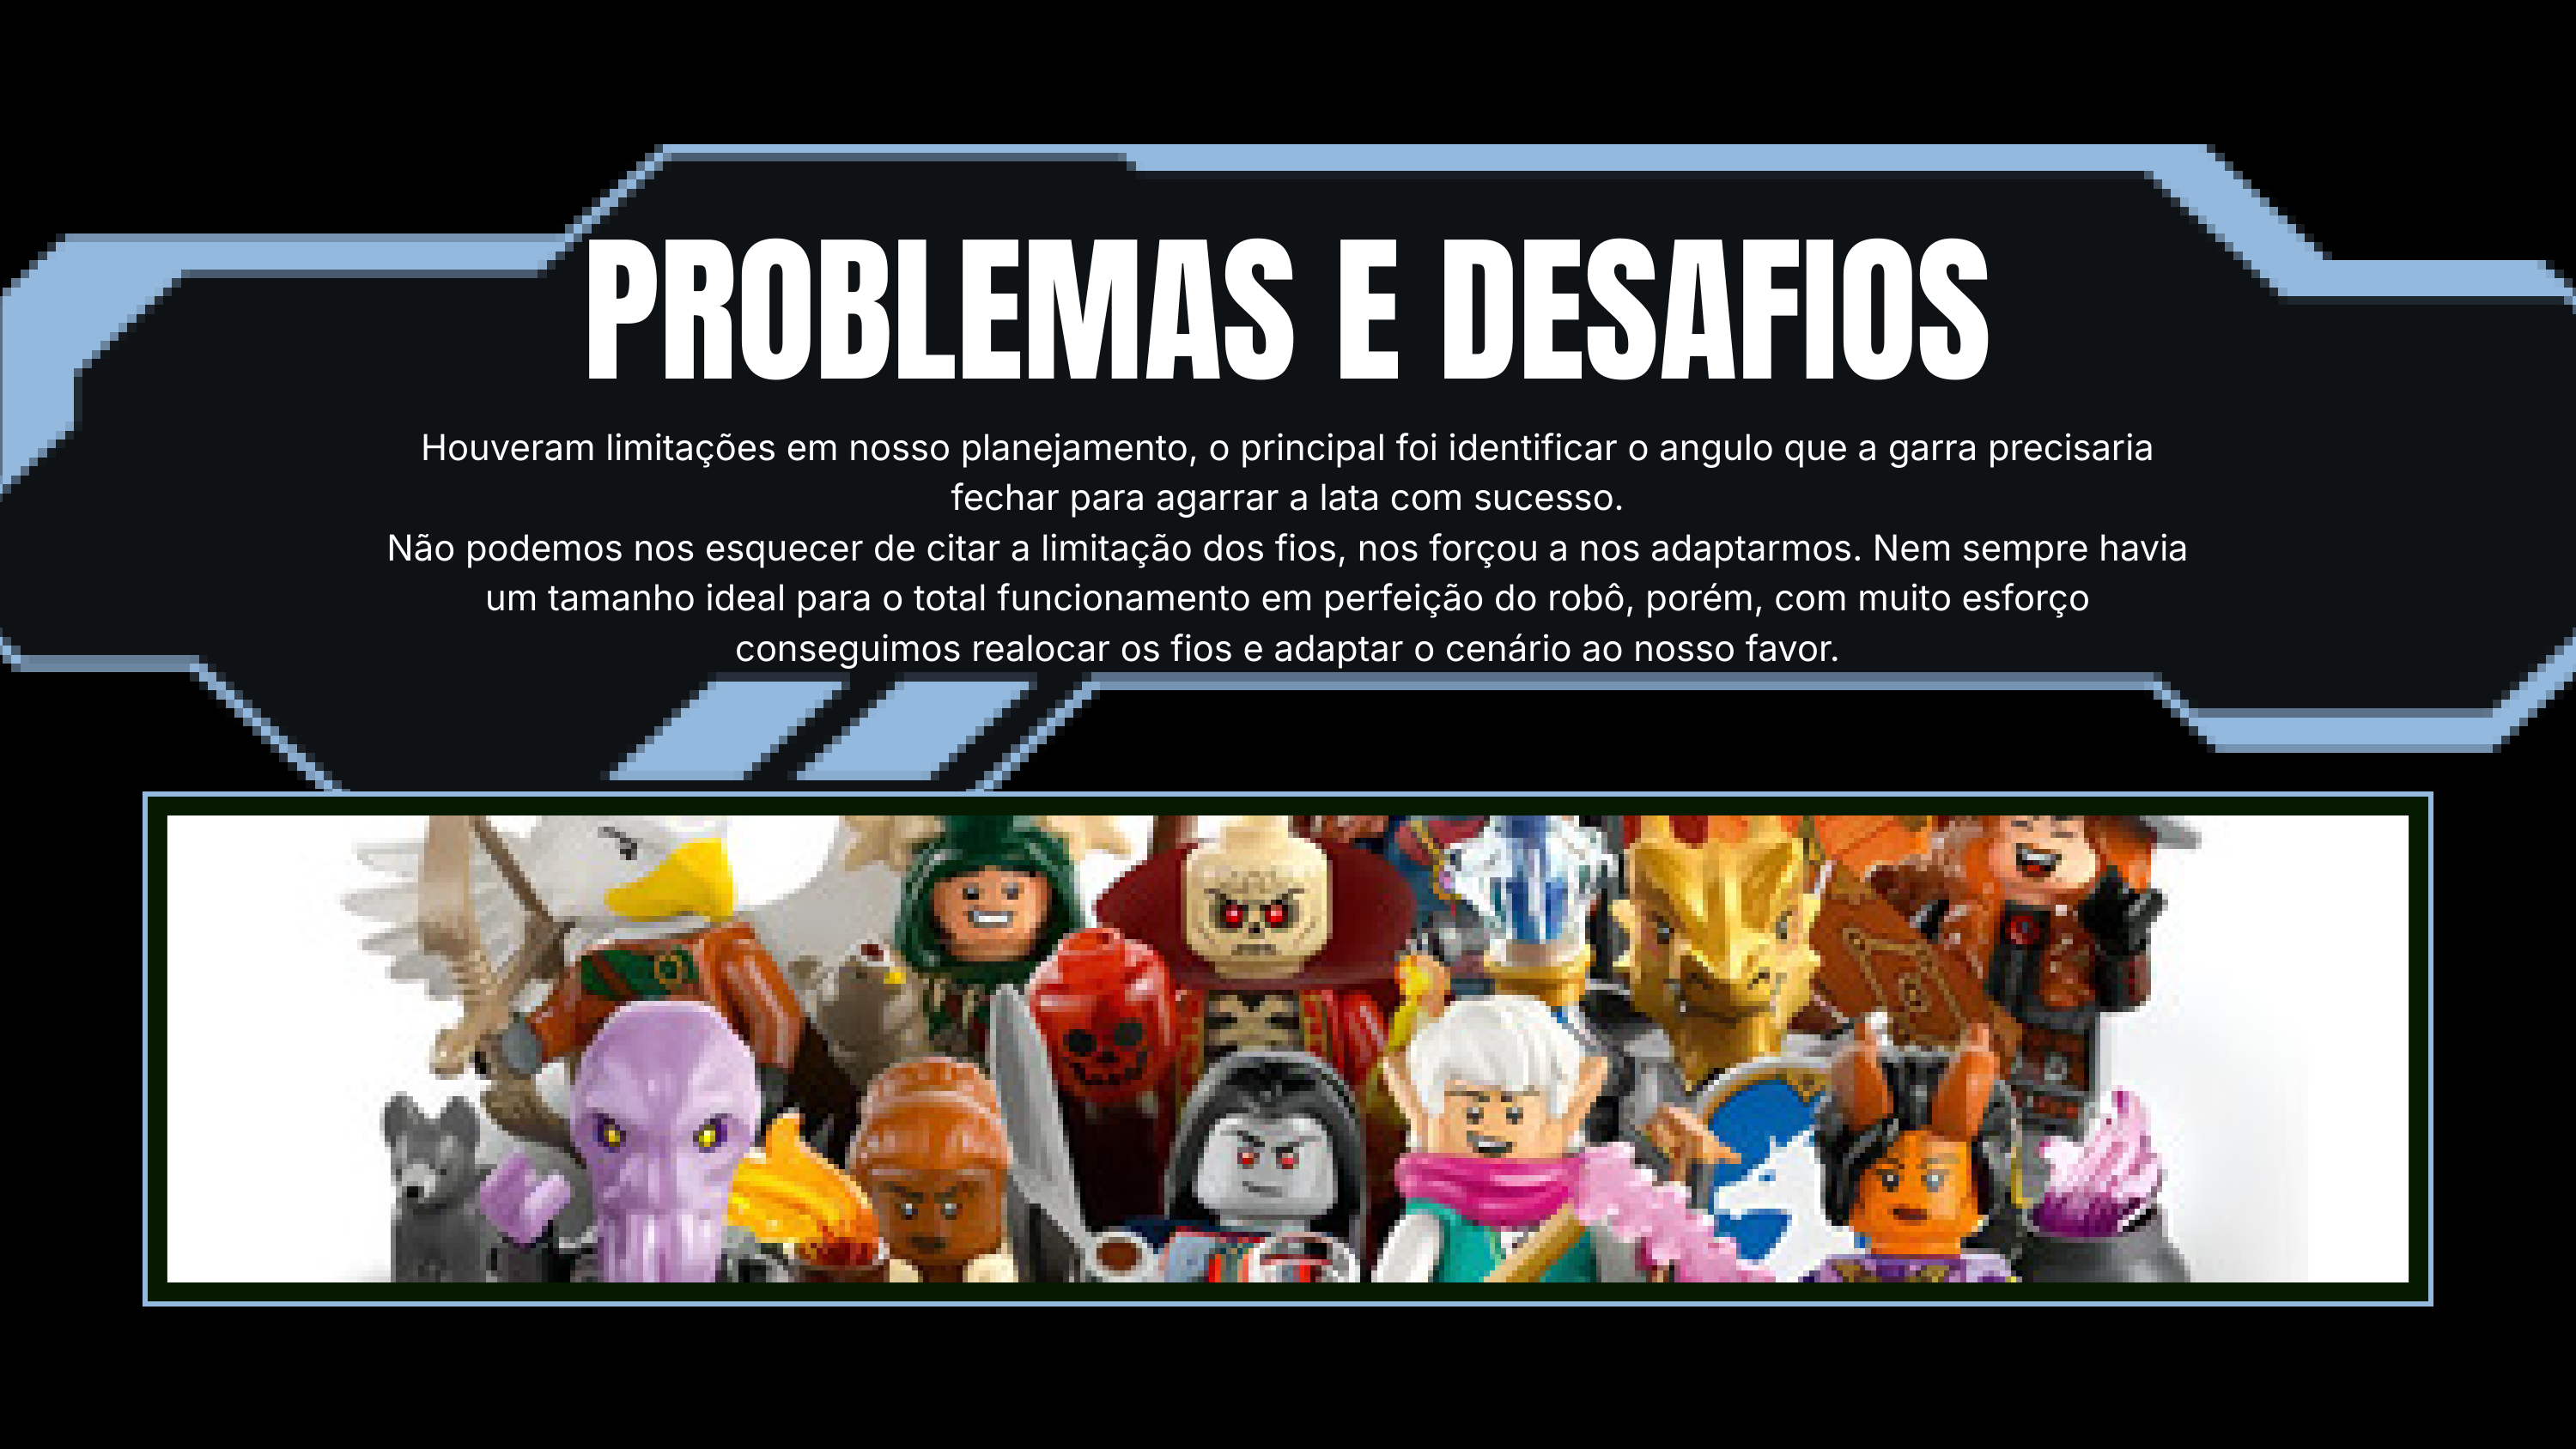

PROBLEMAS E DESAFIOS
Houveram limitações em nosso planejamento, o principal foi identificar o angulo que a garra precisaria fechar para agarrar a lata com sucesso.
Não podemos nos esquecer de citar a limitação dos fios, nos forçou a nos adaptarmos. Nem sempre havia um tamanho ideal para o total funcionamento em perfeição do robô, porém, com muito esforço conseguimos realocar os fios e adaptar o cenário ao nosso favor.